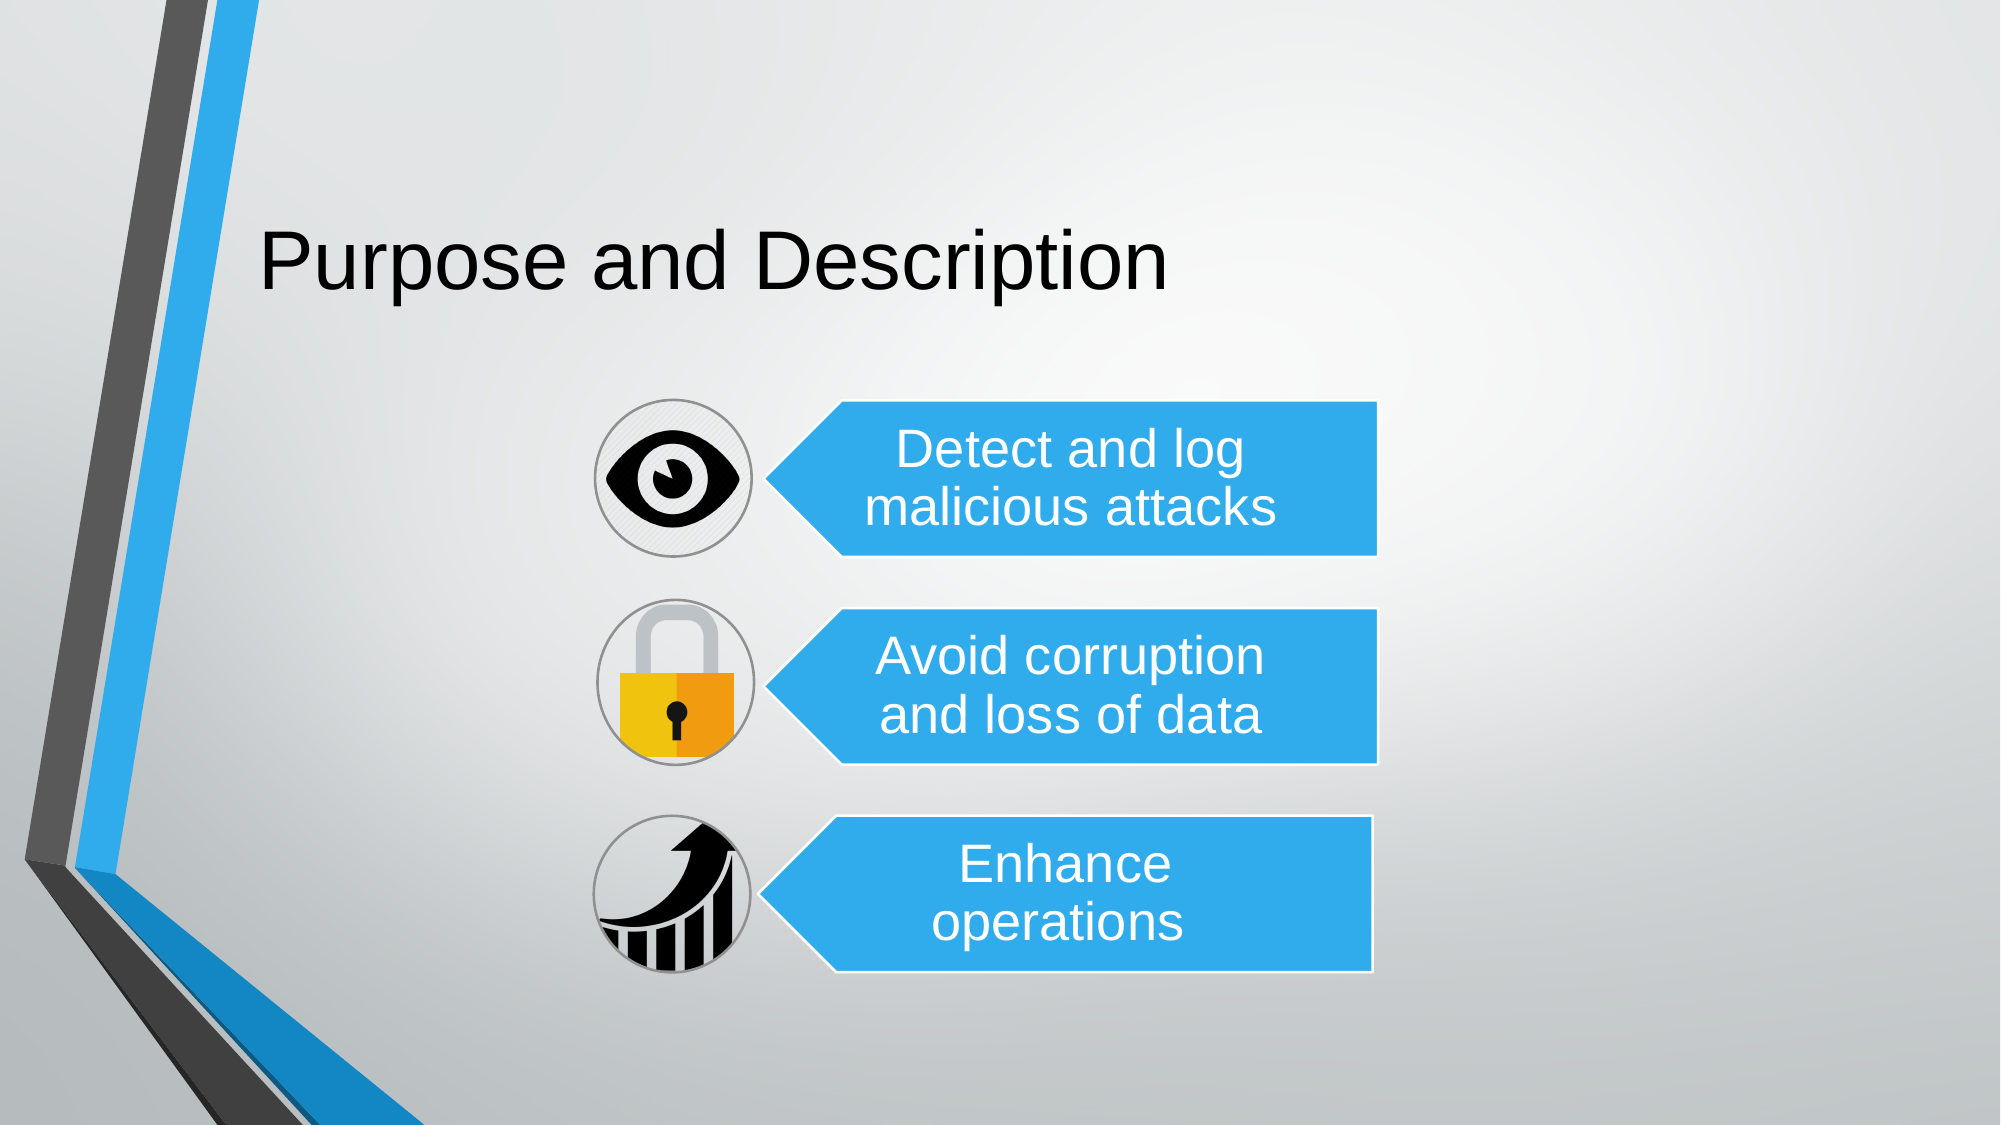

# Purpose and Description
Detect and log malicious attacks
Avoid corruption and loss of data
Enhance operations